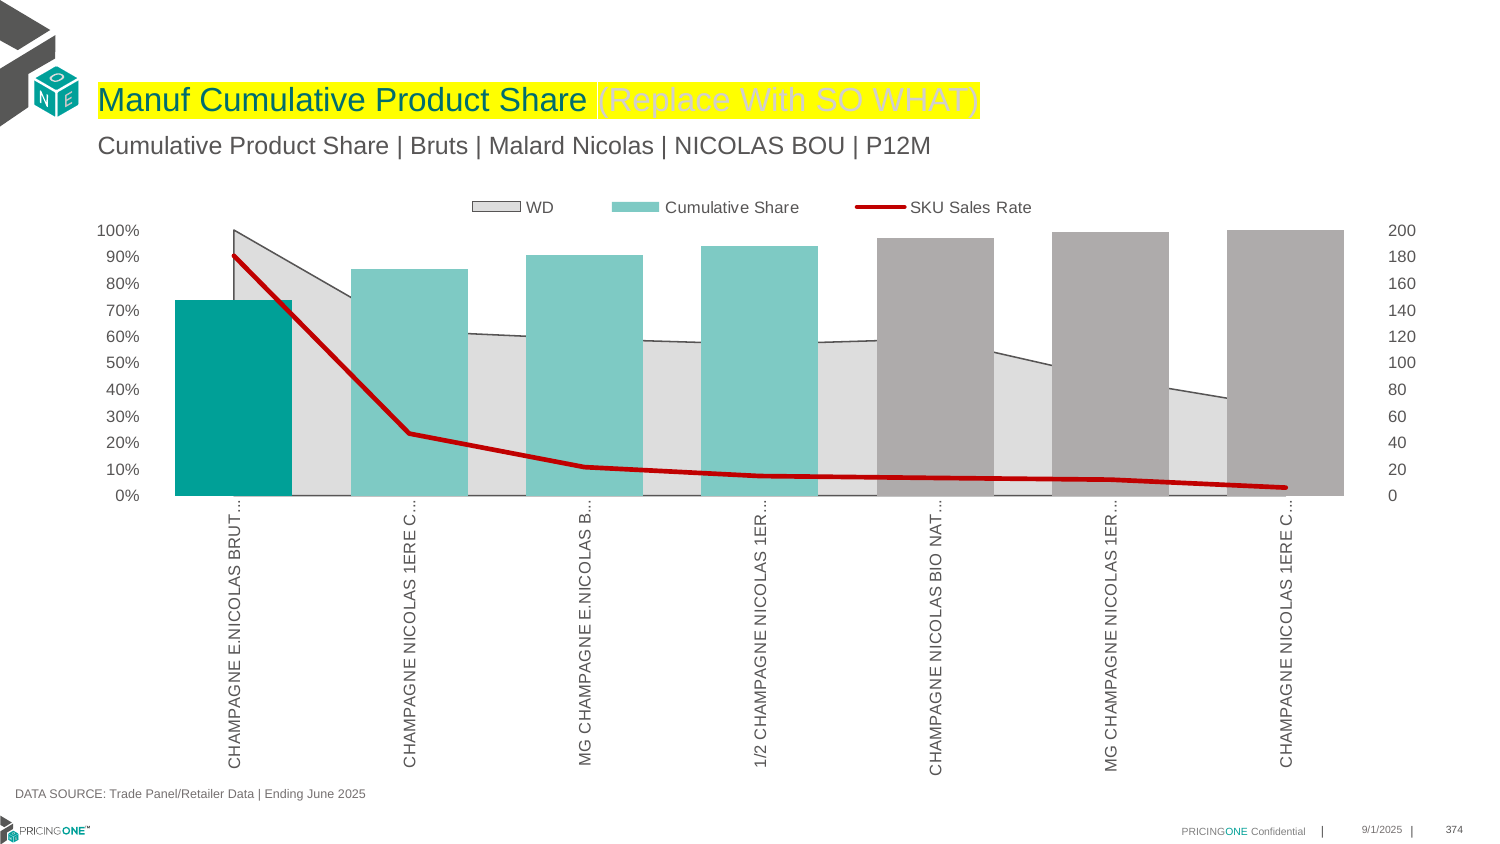

# Manuf Cumulative Product Share (Replace With SO WHAT)
Cumulative Product Share | Bruts | Malard Nicolas | NICOLAS BOU | P12M

### Chart

| Category | WD | Cumulative Share | SKU Sales Rate |
|---|---|---|---|
| CHAMPAGNE E.NICOLAS BRUT 1CT X 750ML | 1.0 | 0.734961334961335 | 180.58 |
| CHAMPAGNE NICOLAS 1ERE CUVEE 1CT X 750ML | 0.62 | 0.8528286528286528 | 46.70967741935484 |
| MG CHAMPAGNE E.NICOLAS BRUT 1CT X 1500ML | 0.59 | 0.9042735042735043 | 21.423728813559322 |
| 1/2 CHAMPAGNE NICOLAS 1ERE CUV 1CT X 375ML | 0.57 | 0.9384615384615385 | 14.73684210526316 |
| CHAMPAGNE NICOLAS BIO NAT 2017 1CT X 750ML | 0.59 | 0.9703703703703703 | 13.288135593220339 |
| MG CHAMPAGNE NICOLAS 1ERE CUVE 1CT X 1500ML | 0.44 | 0.9919006919006919 | 12.022727272727273 |
| CHAMPAGNE NICOLAS 1ERE CUV ETU 1CT X 750ML | 0.33 | 1.0 | 6.03030303030303 |
DATA SOURCE: Trade Panel/Retailer Data | Ending June 2025

9/1/2025
374